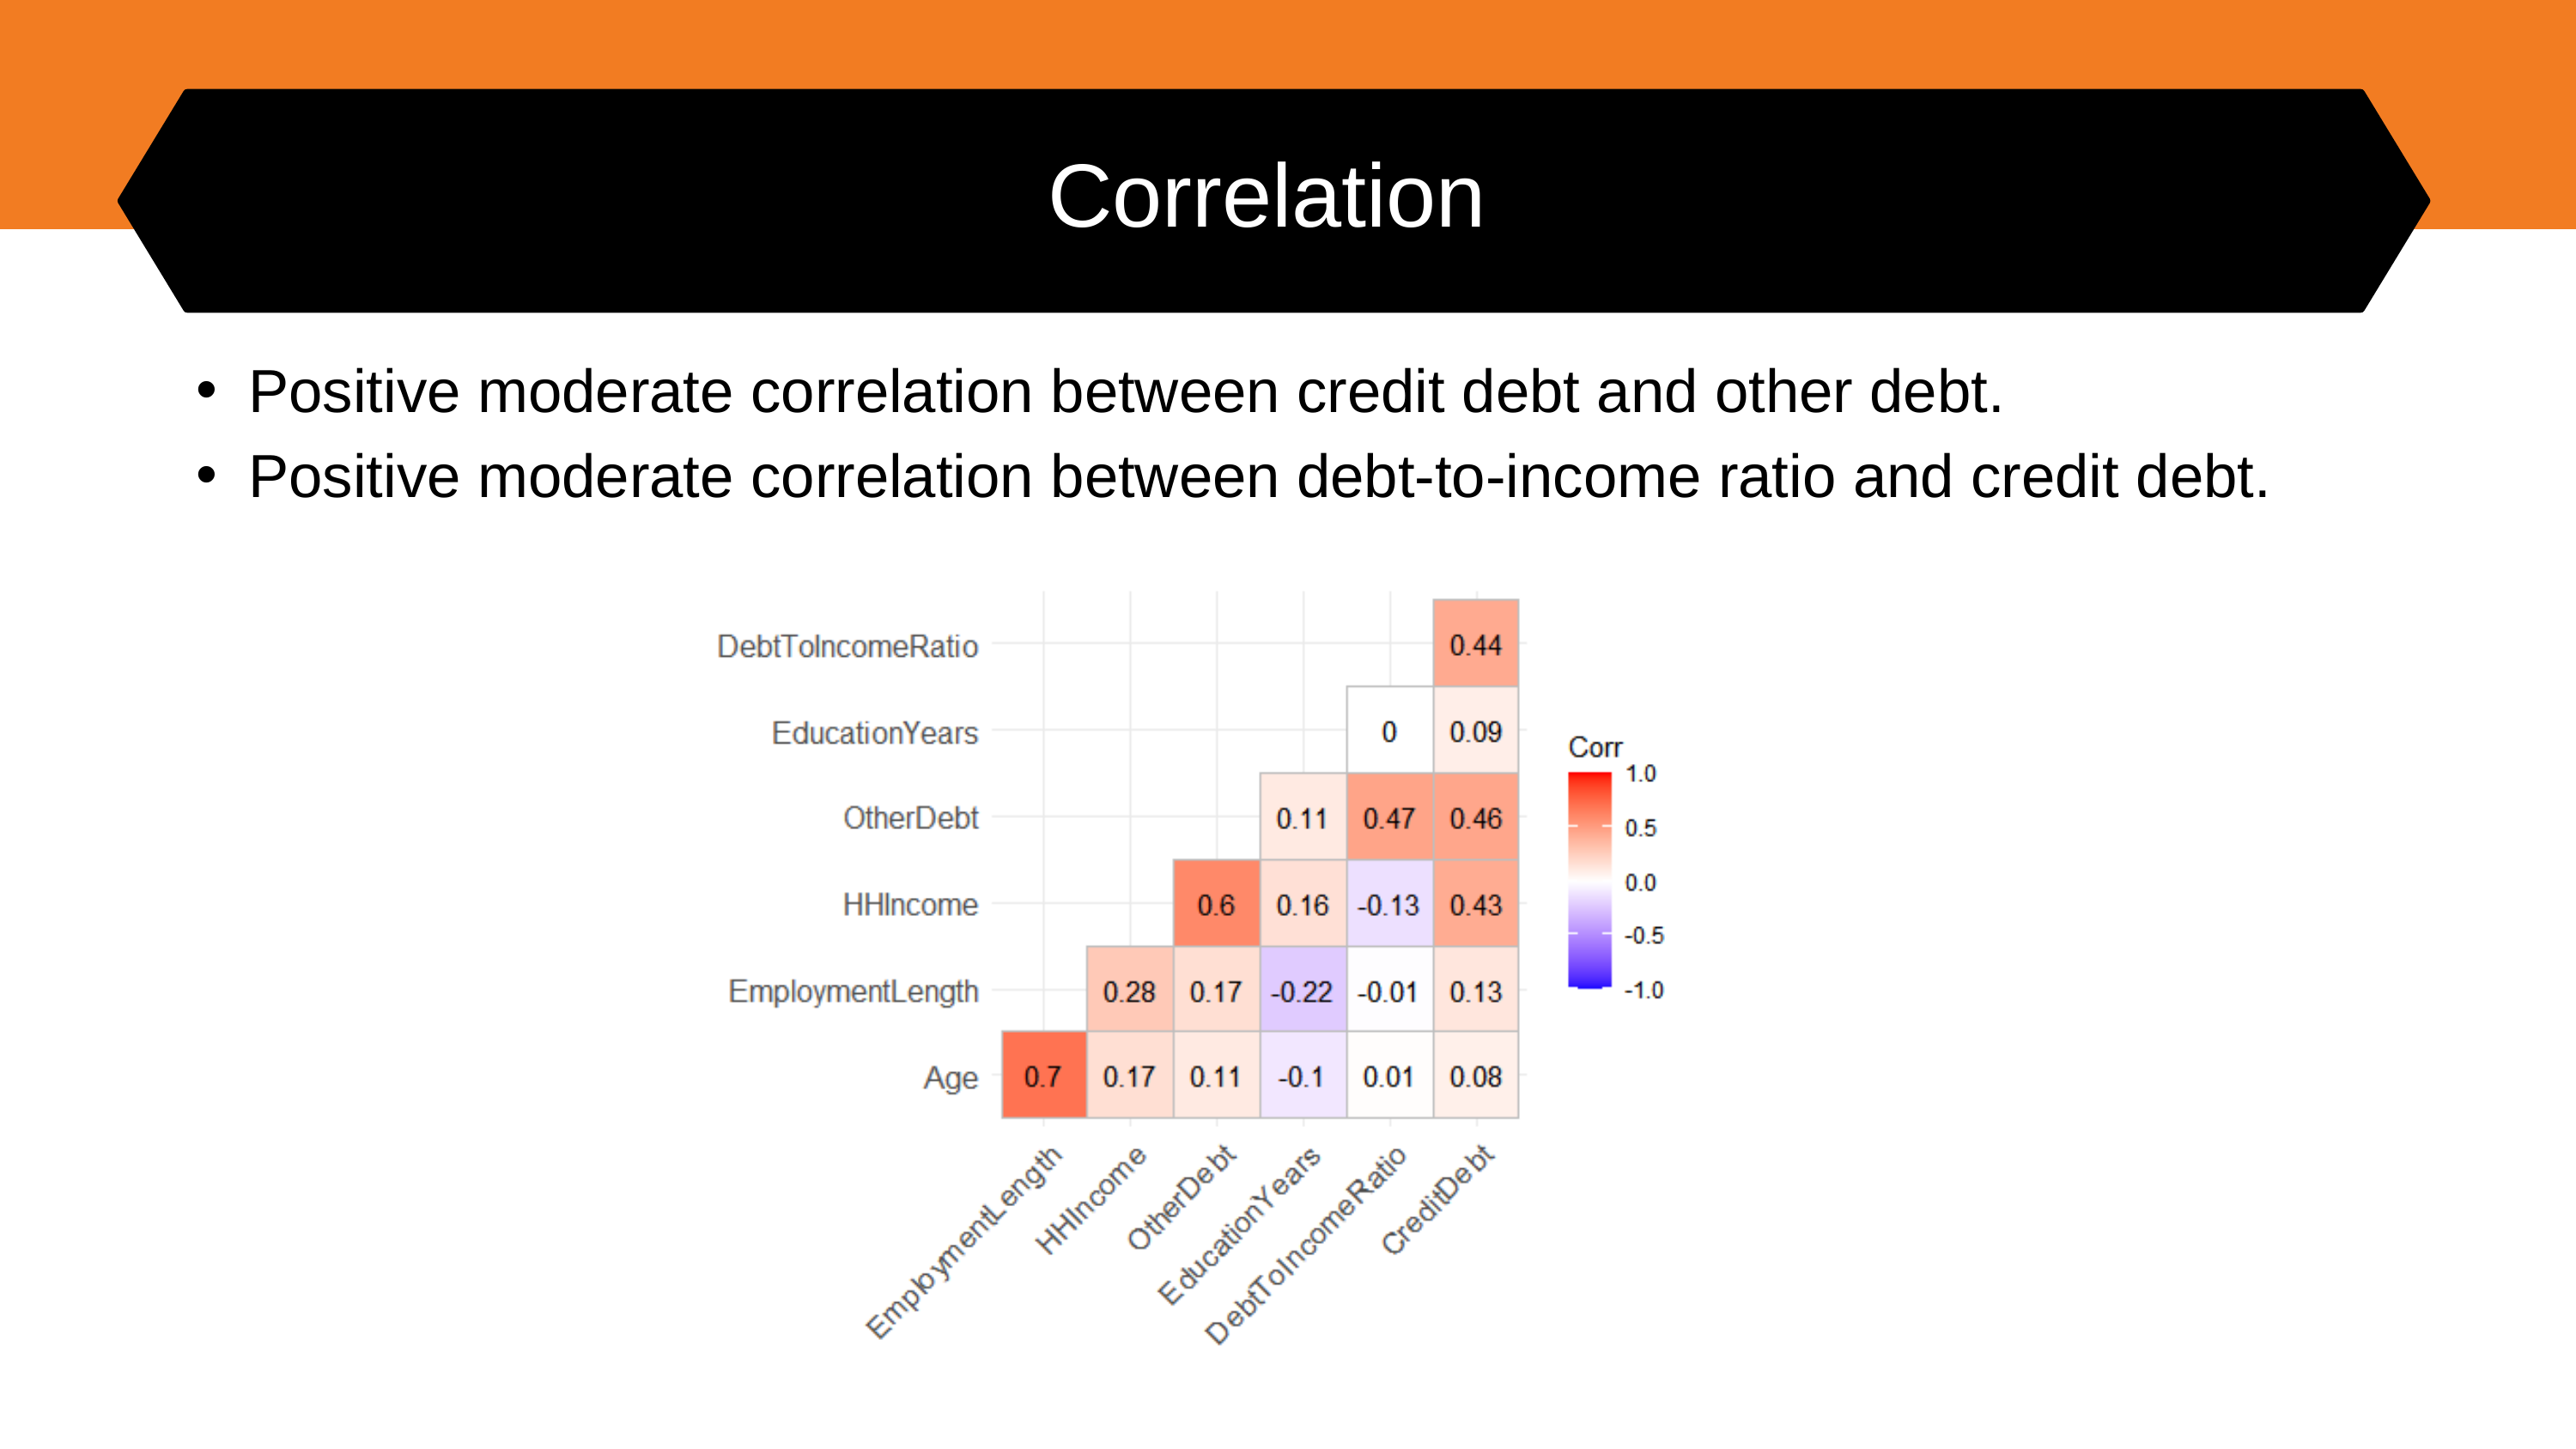

Correlation
Positive moderate correlation between credit debt and other debt.
Positive moderate correlation between debt-to-income ratio and credit debt.